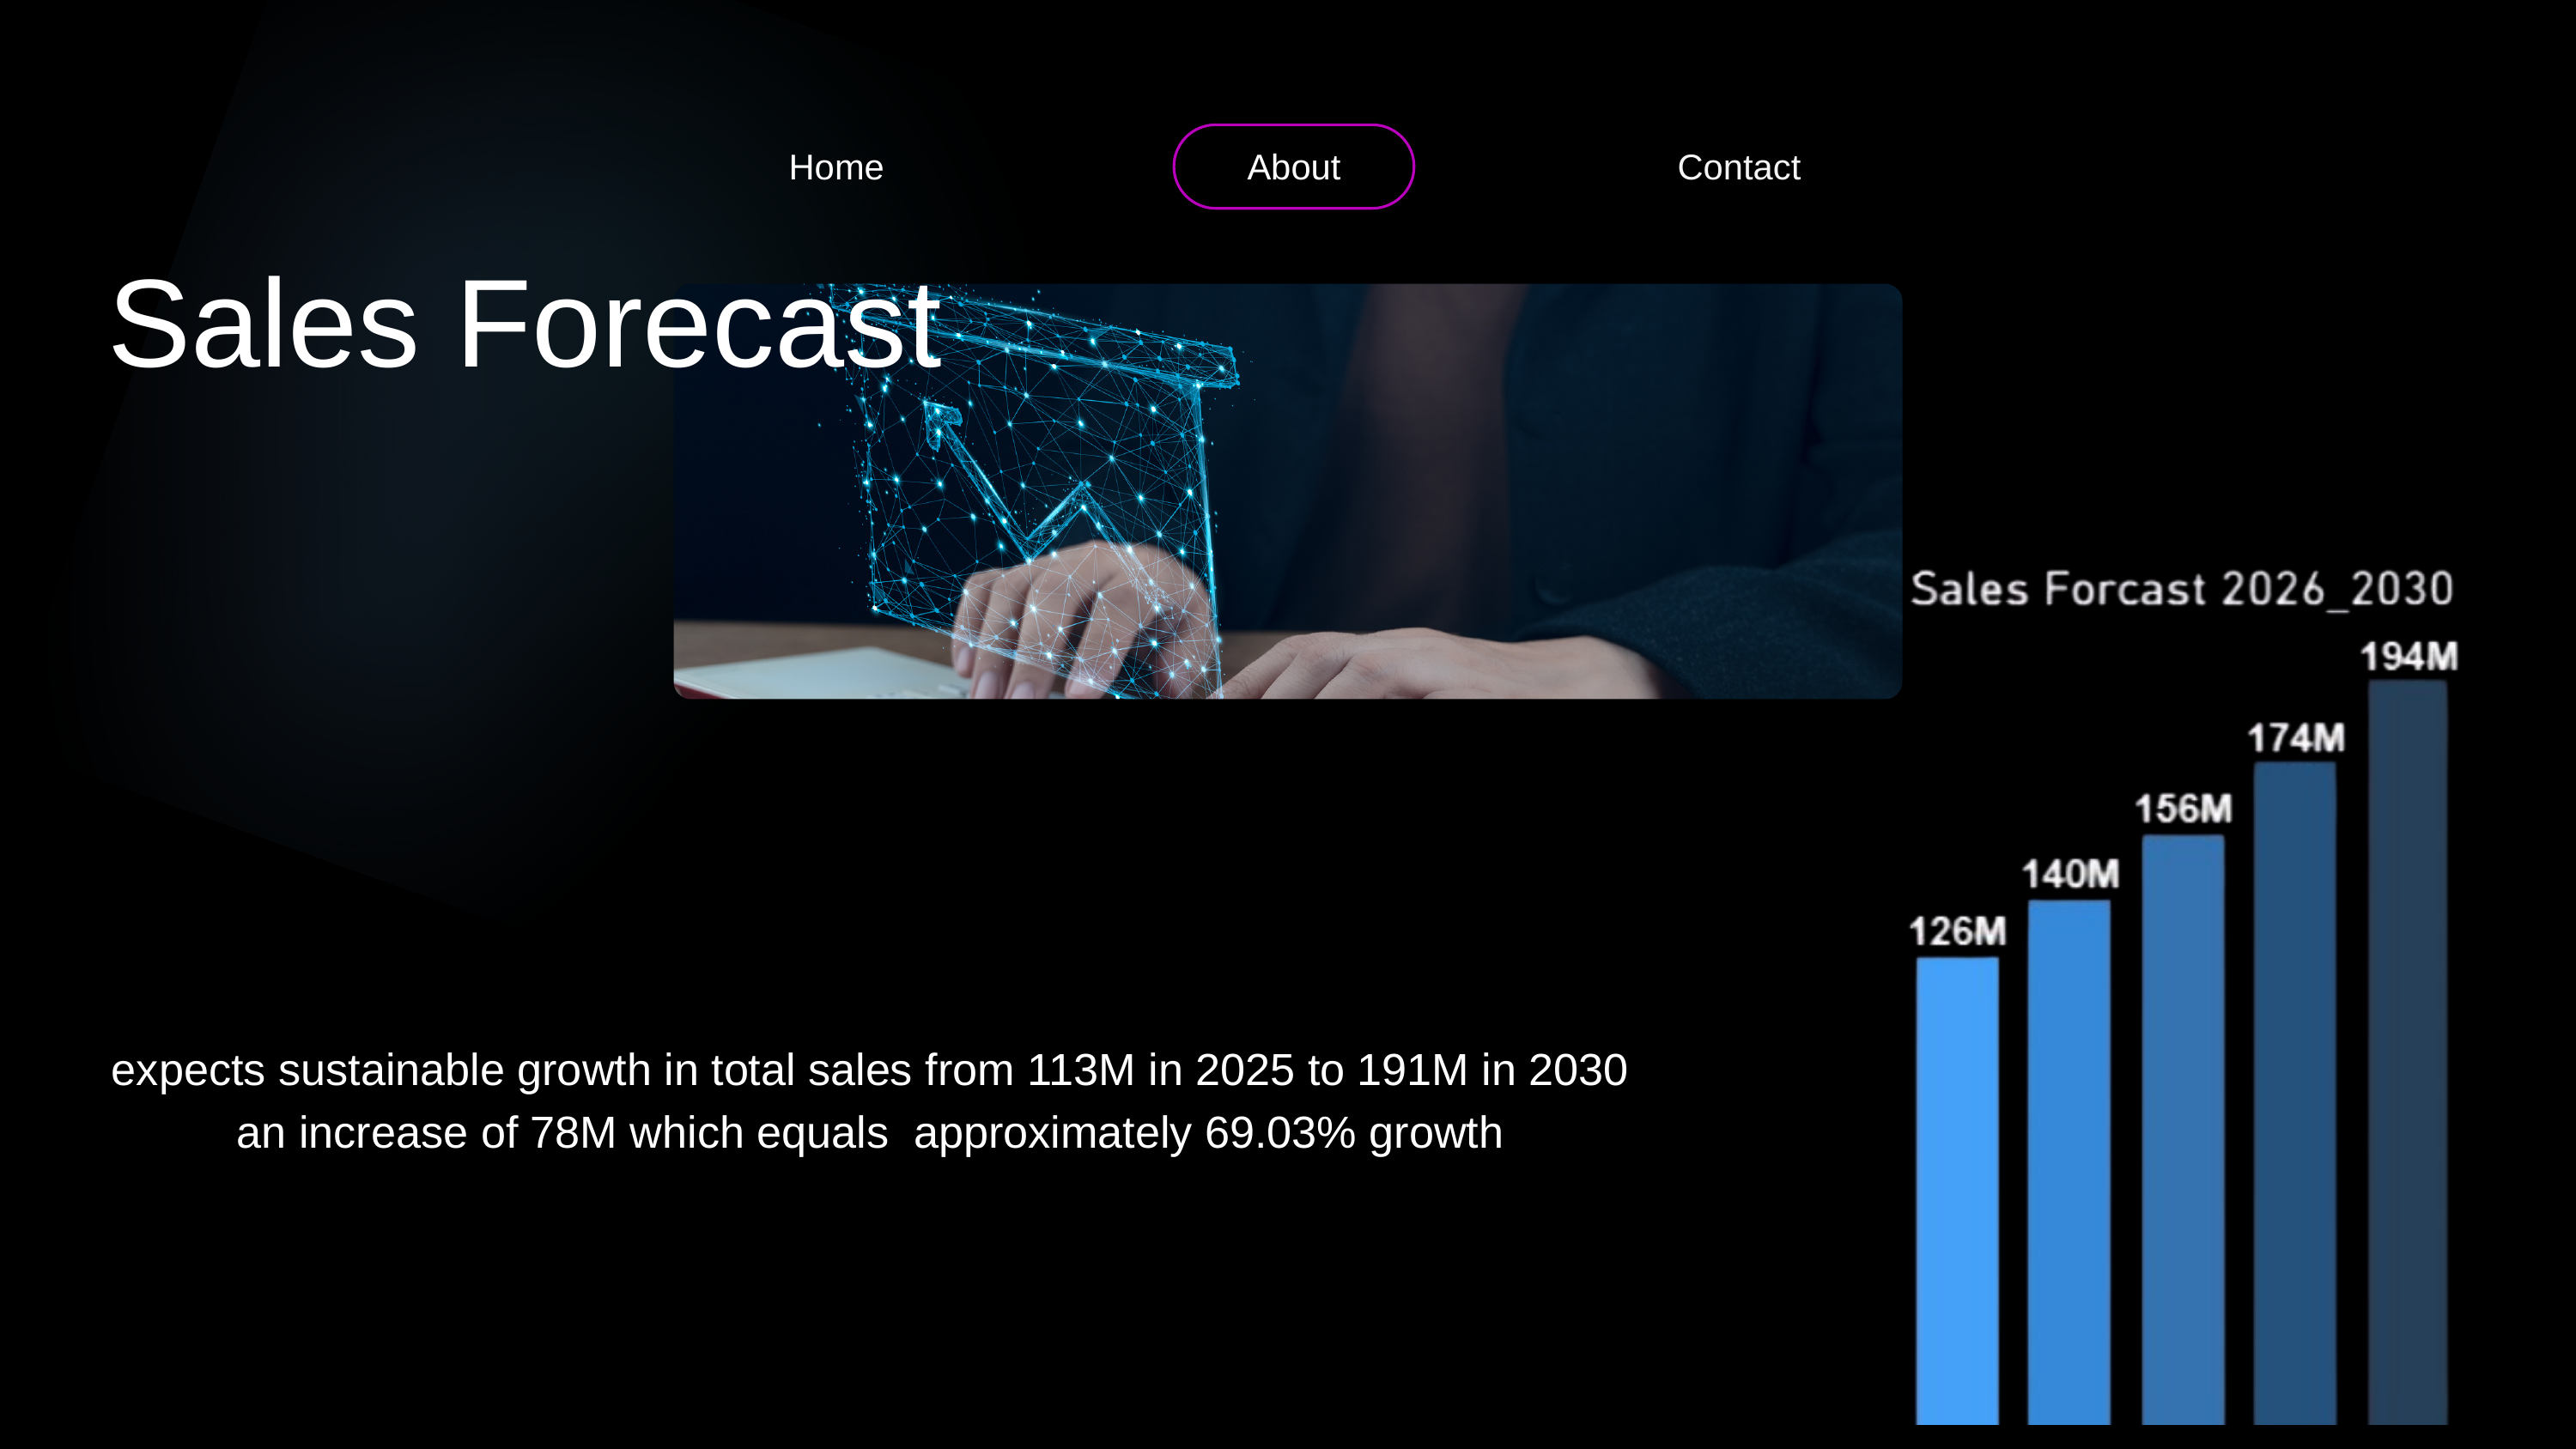

Home
About
Contact
Sales Forecast

expects sustainable growth in total sales from 113M in 2025 to 191M in 2030
an increase of 78M which equals  approximately 69.03% growth